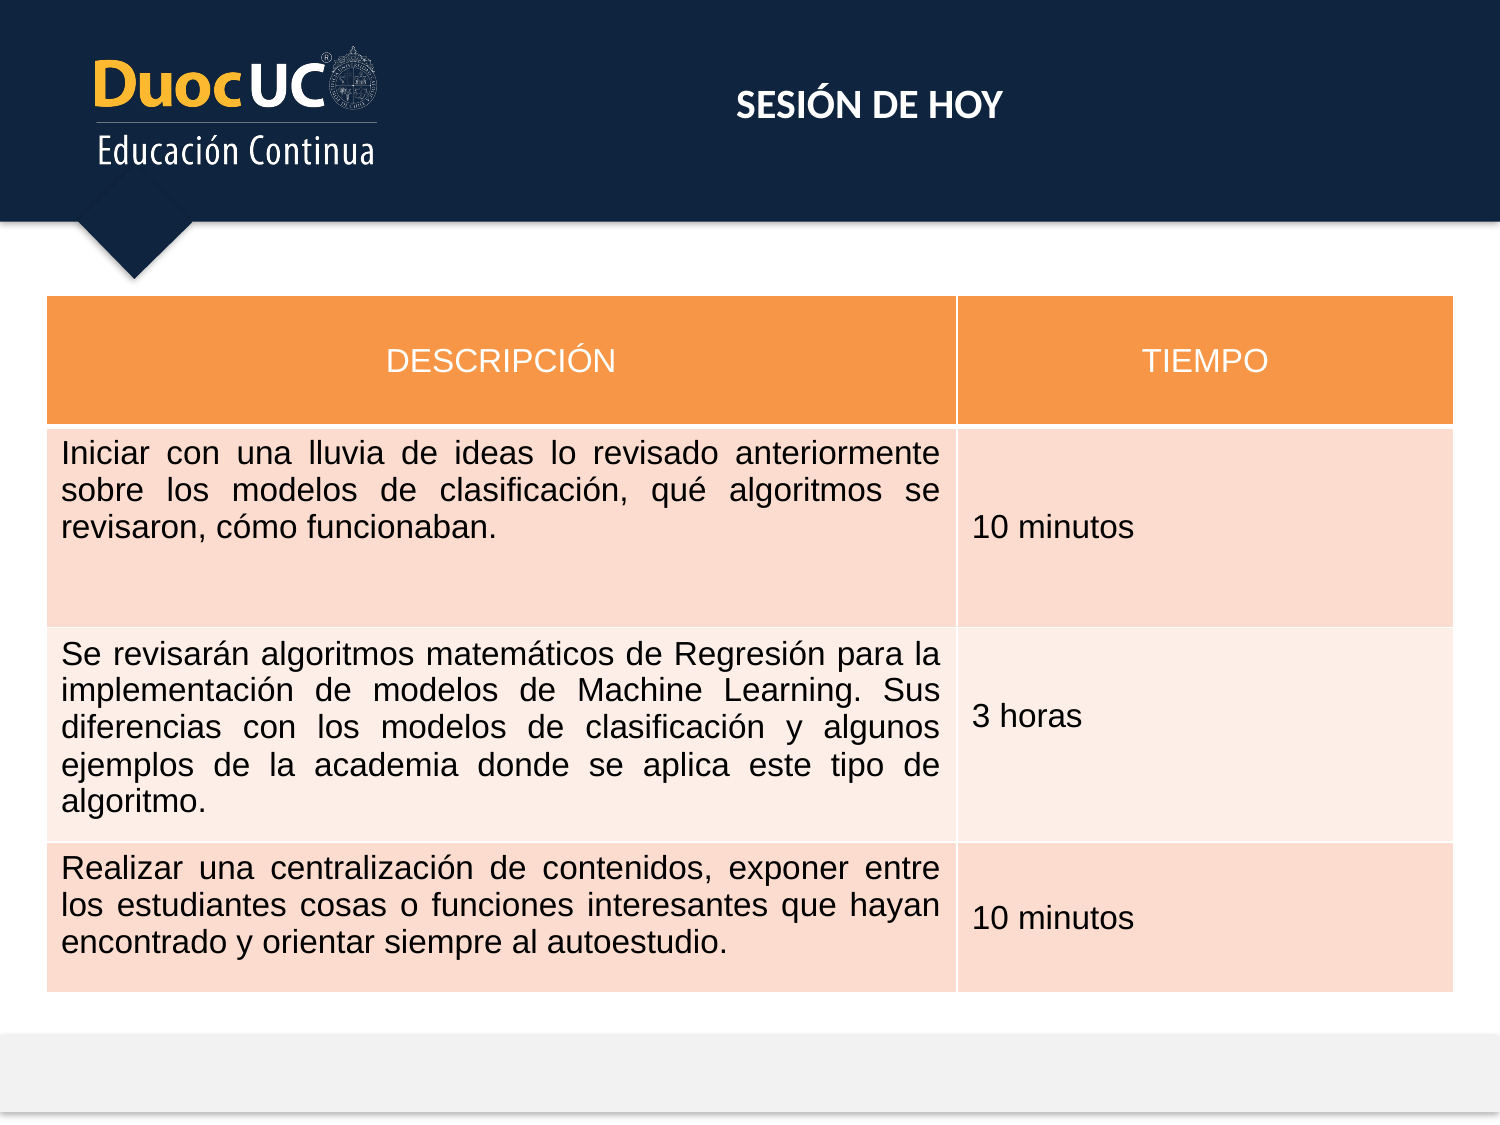

SESIÓN DE HOY
| DESCRIPCIÓN | TIEMPO |
| --- | --- |
| Iniciar con una lluvia de ideas lo revisado anteriormente sobre los modelos de clasificación, qué algoritmos se revisaron, cómo funcionaban. | 10 minutos |
| Se revisarán algoritmos matemáticos de Regresión para la implementación de modelos de Machine Learning. Sus diferencias con los modelos de clasificación y algunos ejemplos de la academia donde se aplica este tipo de algoritmo. | 3 horas |
| Realizar una centralización de contenidos, exponer entre los estudiantes cosas o funciones interesantes que hayan encontrado y orientar siempre al autoestudio. | 10 minutos |